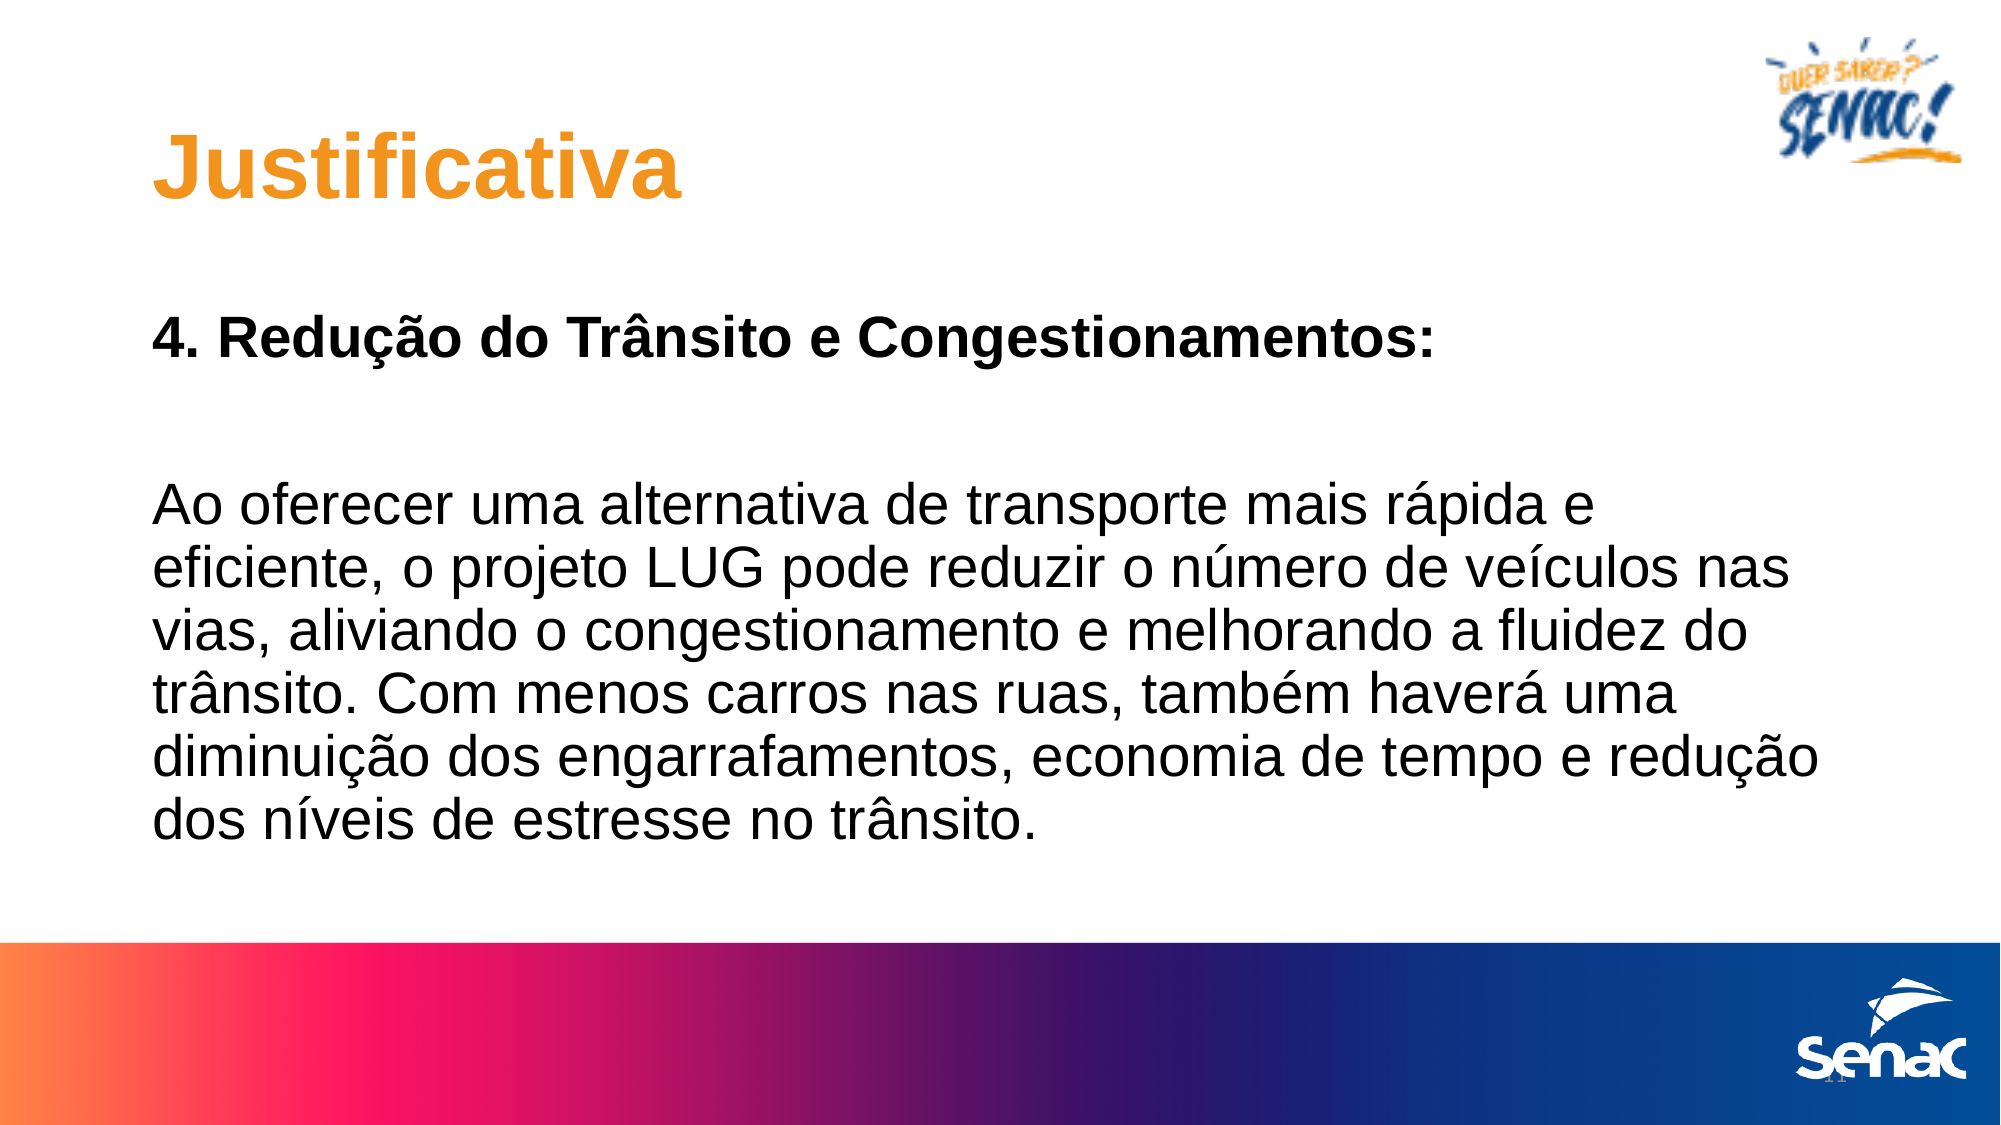

# Justificativa
4. Redução do Trânsito e Congestionamentos:

Ao oferecer uma alternativa de transporte mais rápida e eficiente, o projeto LUG pode reduzir o número de veículos nas vias, aliviando o congestionamento e melhorando a fluidez do trânsito. Com menos carros nas ruas, também haverá uma diminuição dos engarrafamentos, economia de tempo e redução dos níveis de estresse no trânsito.
11